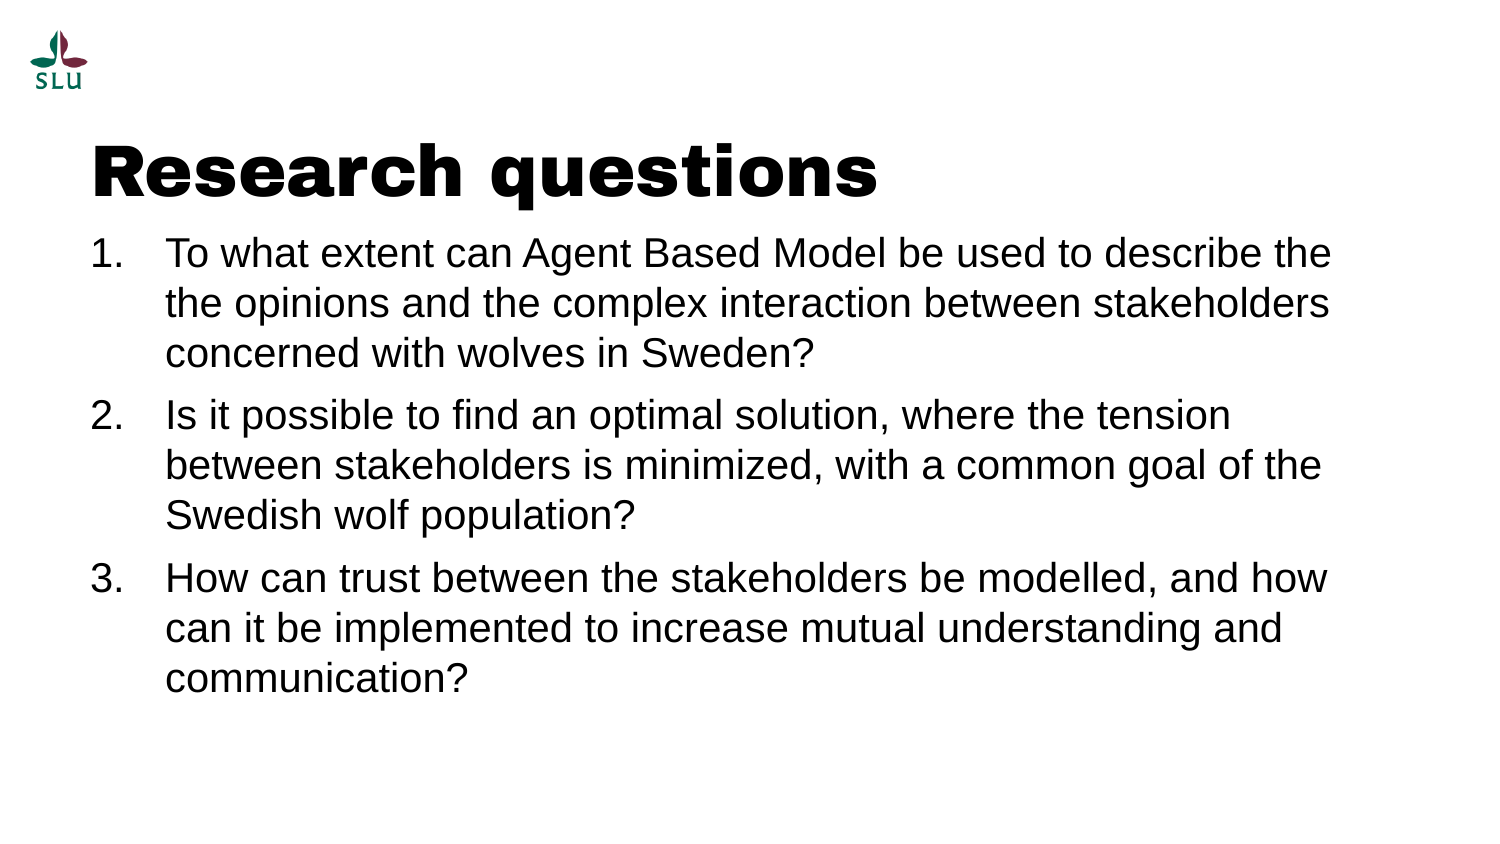

# Research questions
To what extent can Agent Based Model be used to describe the the opinions and the complex interaction between stakeholders concerned with wolves in Sweden?
Is it possible to find an optimal solution, where the tension between stakeholders is minimized, with a common goal of the Swedish wolf population?
How can trust between the stakeholders be modelled, and how can it be implemented to increase mutual understanding and communication?